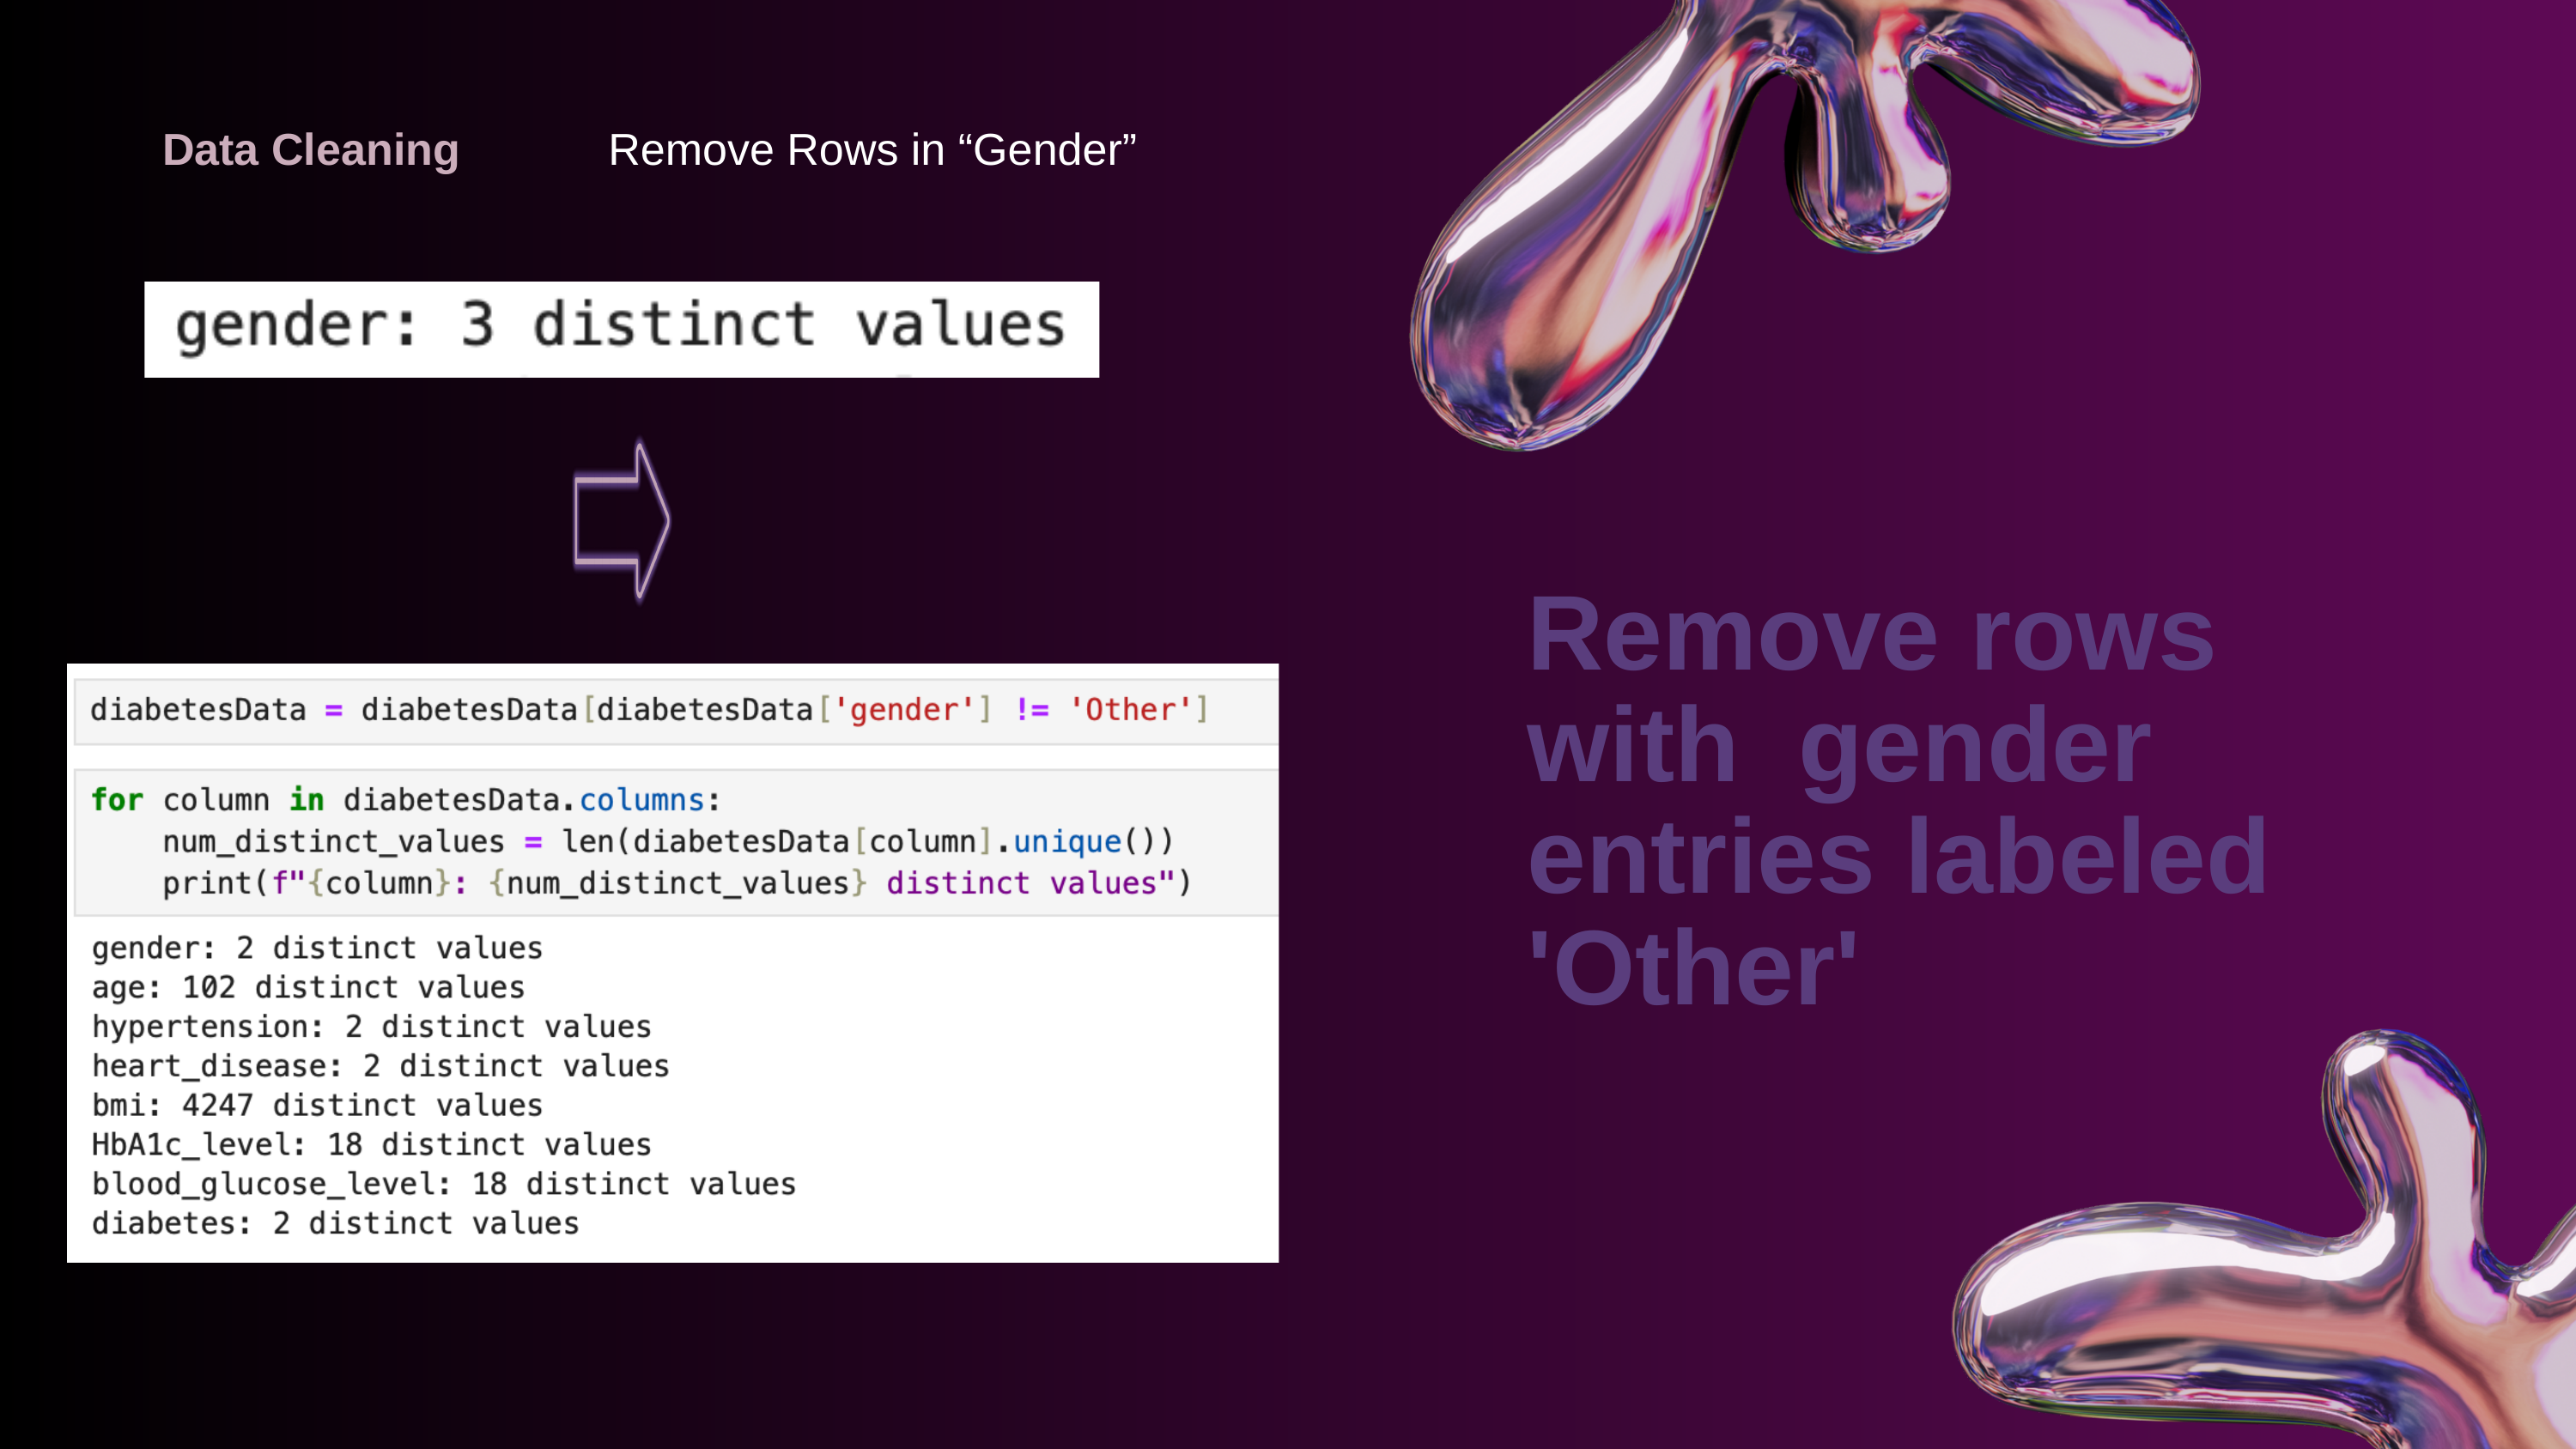

Data Cleaning
Remove Rows in “Gender”

Remove rows with  gender entries labeled 'Other'